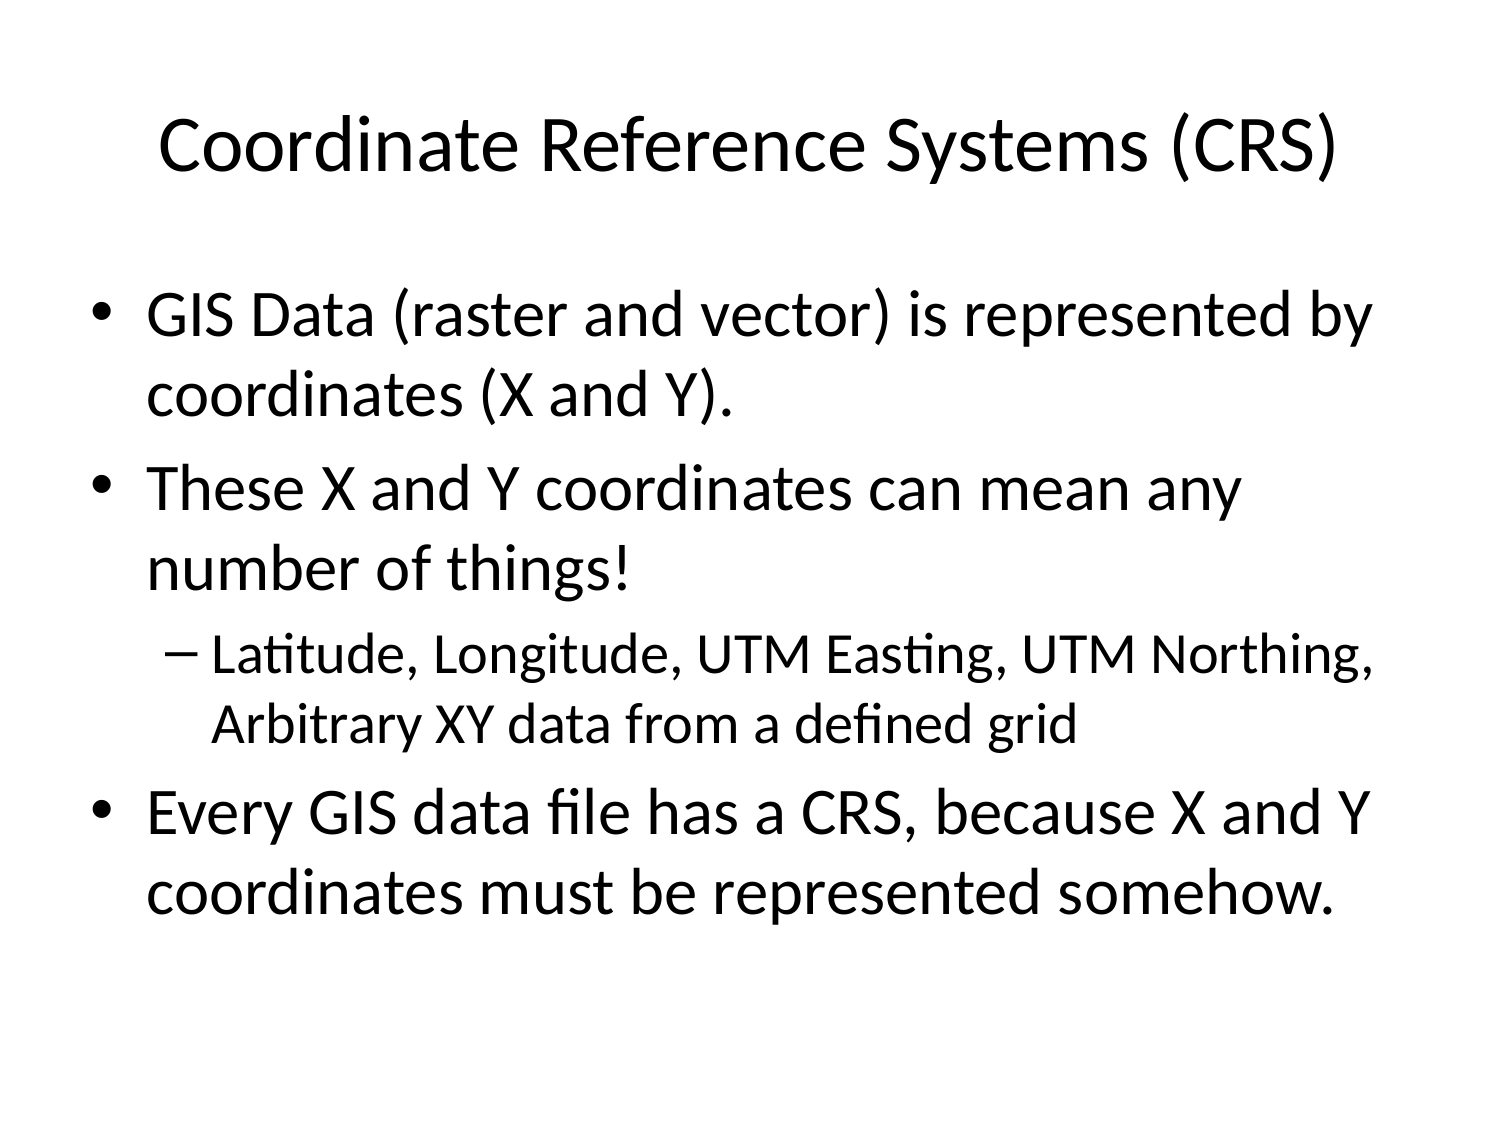

# Coordinate Reference Systems (CRS)
GIS Data (raster and vector) is represented by coordinates (X and Y).
These X and Y coordinates can mean any number of things!
Latitude, Longitude, UTM Easting, UTM Northing, Arbitrary XY data from a defined grid
Every GIS data file has a CRS, because X and Y coordinates must be represented somehow.